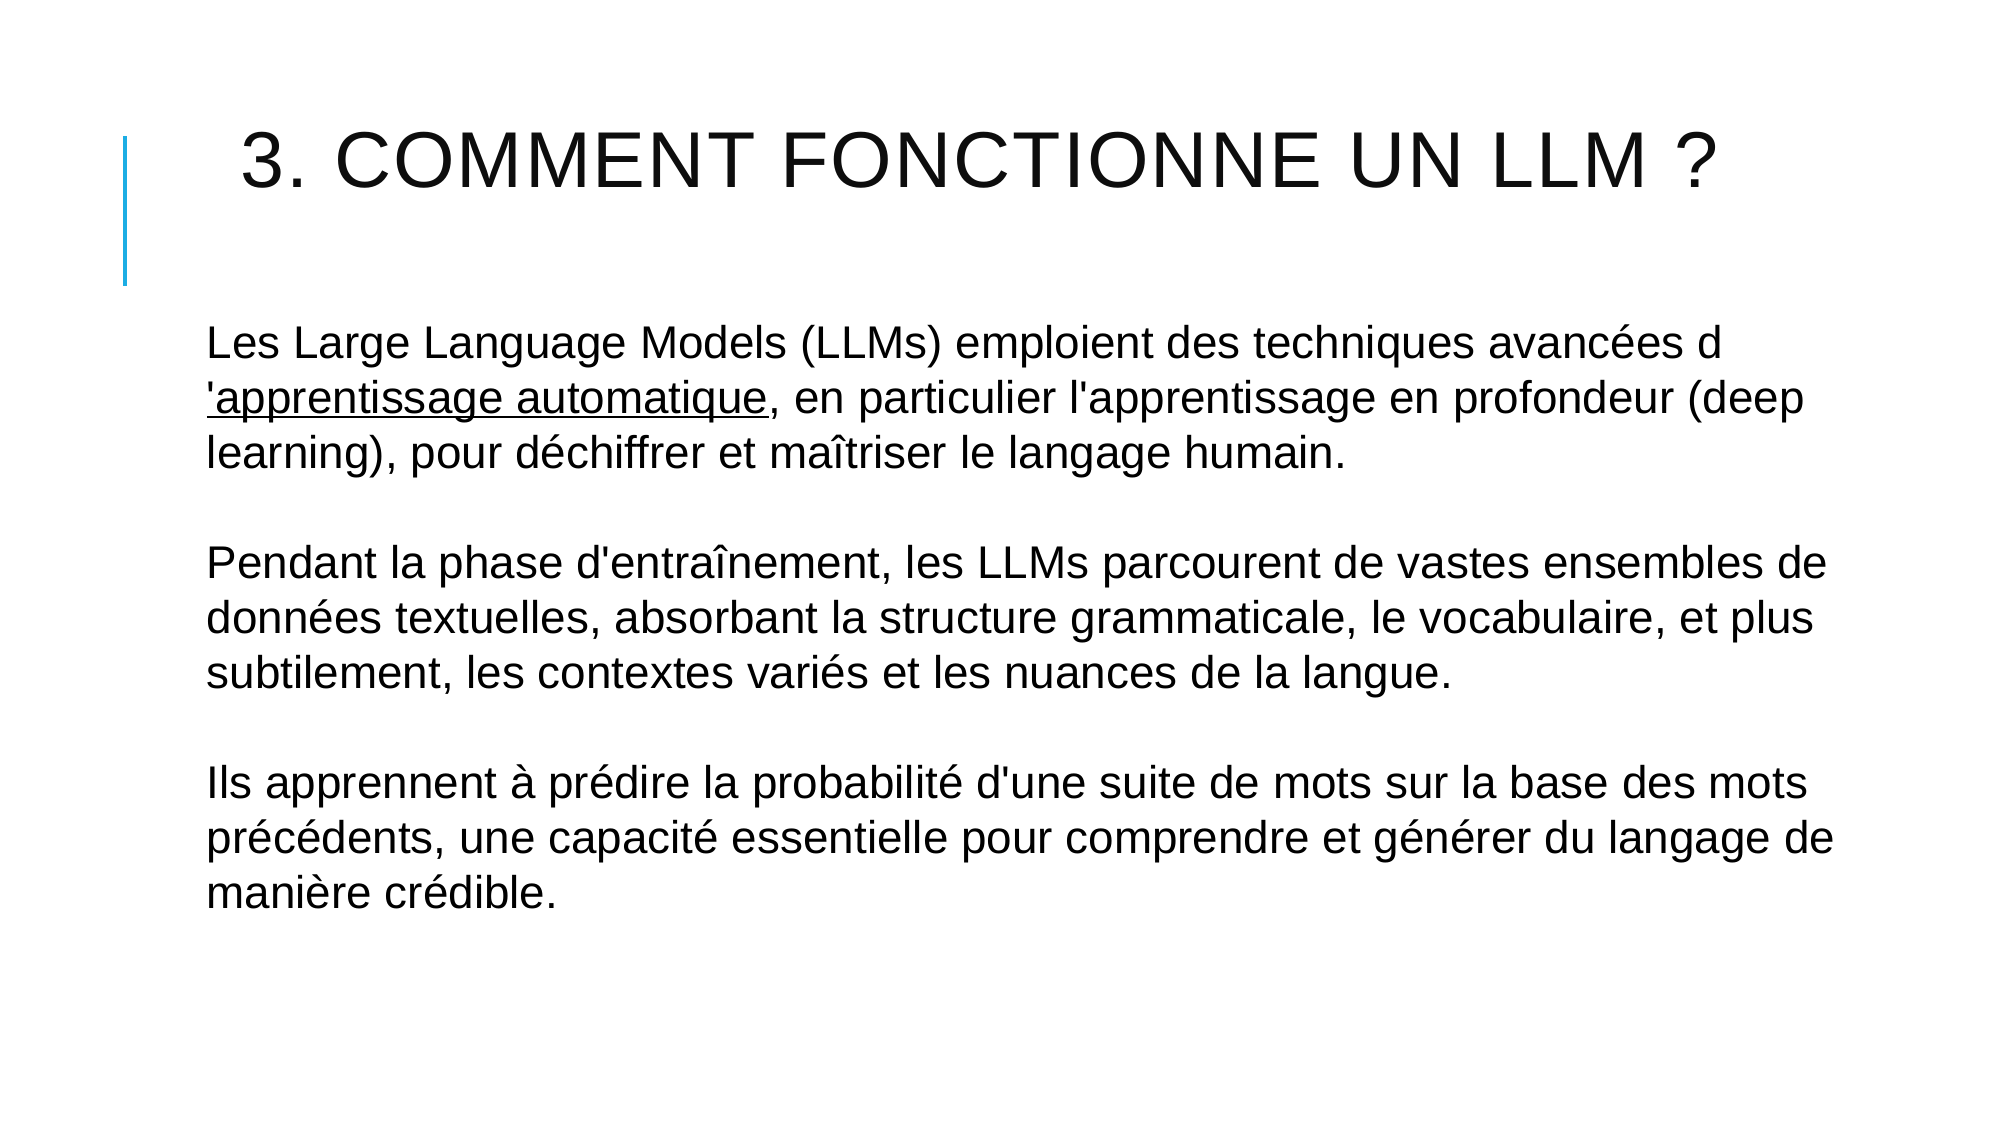

# 3. Comment fonctionne un LLM ?
Les Large Language Models (LLMs) emploient des techniques avancées d'apprentissage automatique, en particulier l'apprentissage en profondeur (deep learning), pour déchiffrer et maîtriser le langage humain.

Pendant la phase d'entraînement, les LLMs parcourent de vastes ensembles de données textuelles, absorbant la structure grammaticale, le vocabulaire, et plus subtilement, les contextes variés et les nuances de la langue.

Ils apprennent à prédire la probabilité d'une suite de mots sur la base des mots précédents, une capacité essentielle pour comprendre et générer du langage de manière crédible.